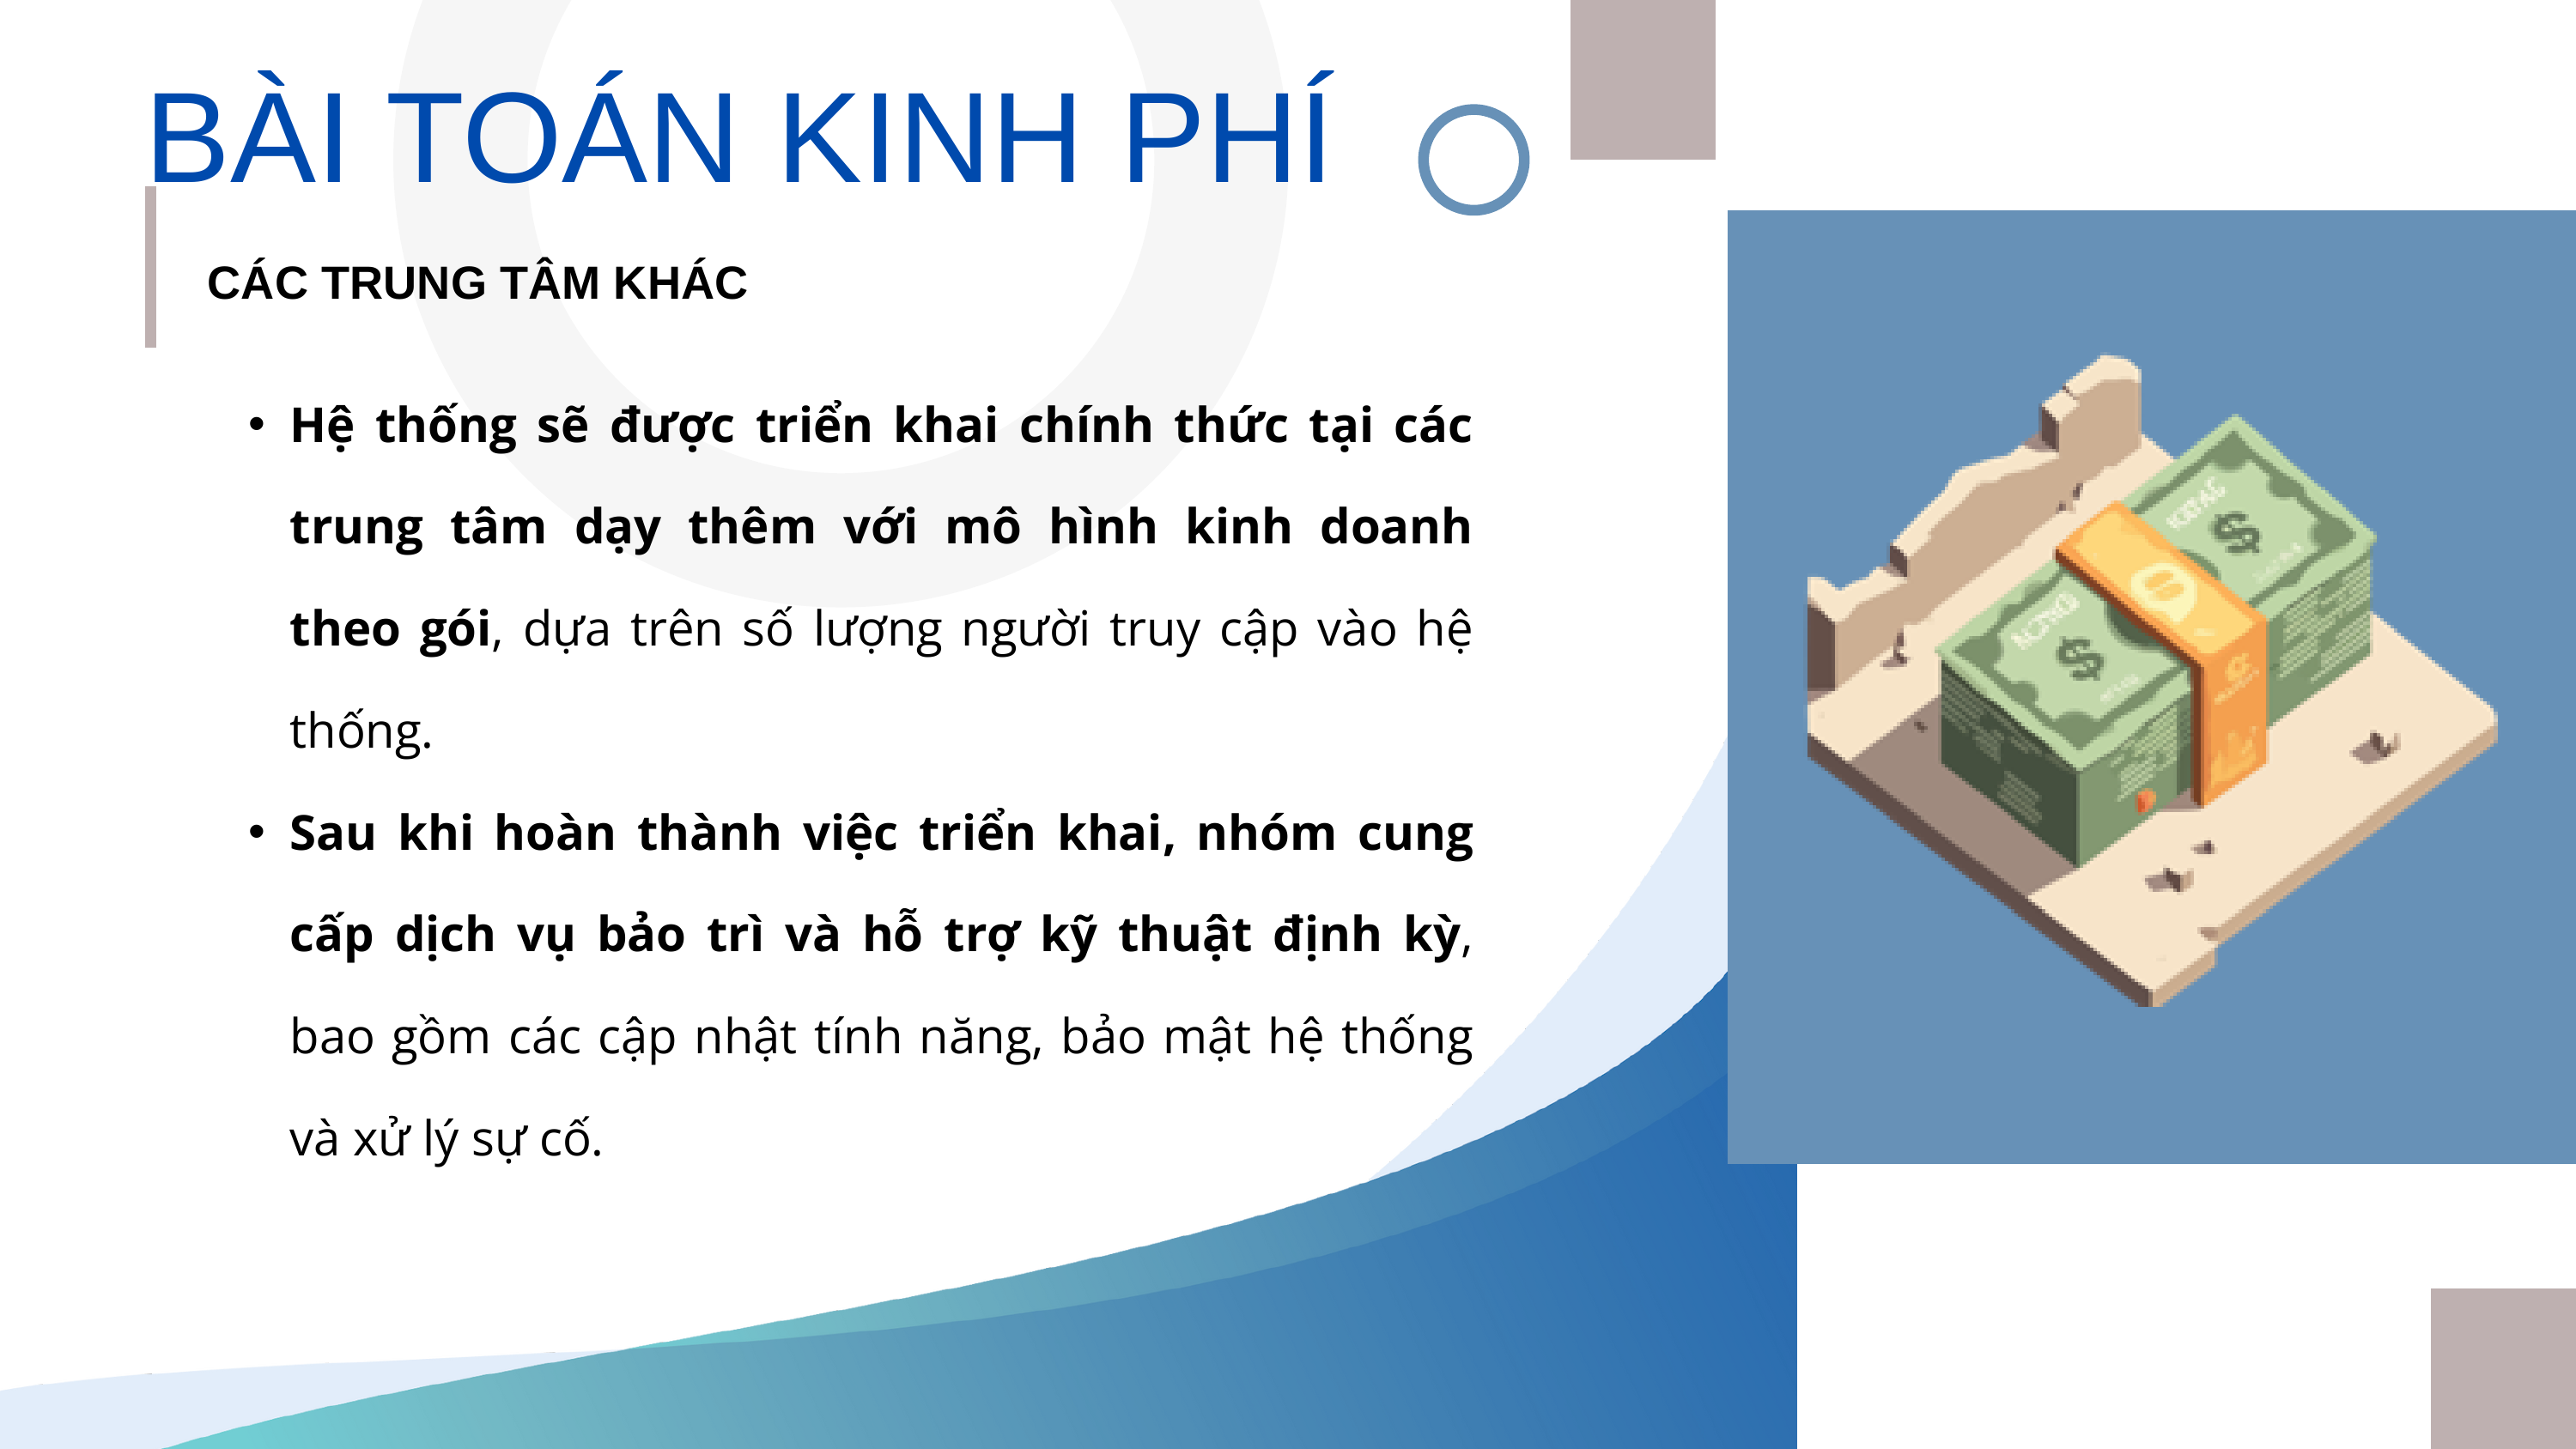

BÀI TOÁN KINH PHÍ

CÁC TRUNG TÂM KHÁC

Hệ thống sẽ được triển khai chính thức tại các trung tâm dạy thêm với mô hình kinh doanh theo gói, dựa trên số lượng người truy cập vào hệ thống.
Sau khi hoàn thành việc triển khai, nhóm cung cấp dịch vụ bảo trì và hỗ trợ kỹ thuật định kỳ, bao gồm các cập nhật tính năng, bảo mật hệ thống và xử lý sự cố.